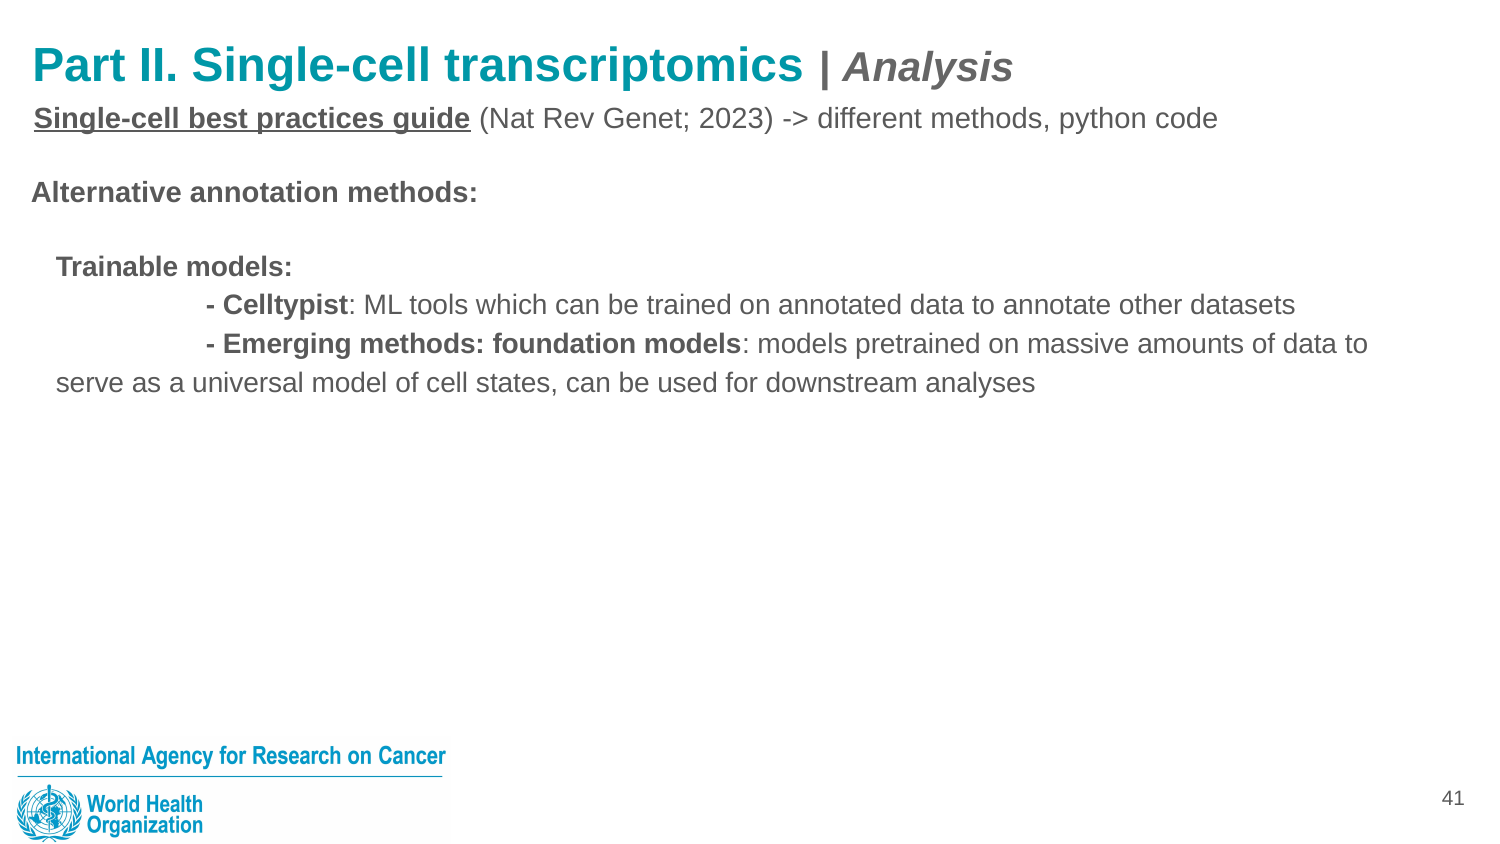

# Part II. Single-cell transcriptomics | Analysis
Single-cell best practices guide (Nat Rev Genet; 2023) -> different methods, python code
Alternative annotation methods:

Trainable models:
	- Celltypist: ML tools which can be trained on annotated data to annotate other datasets
	- Emerging methods: foundation models: models pretrained on massive amounts of data to serve as a universal model of cell states, can be used for downstream analyses
41